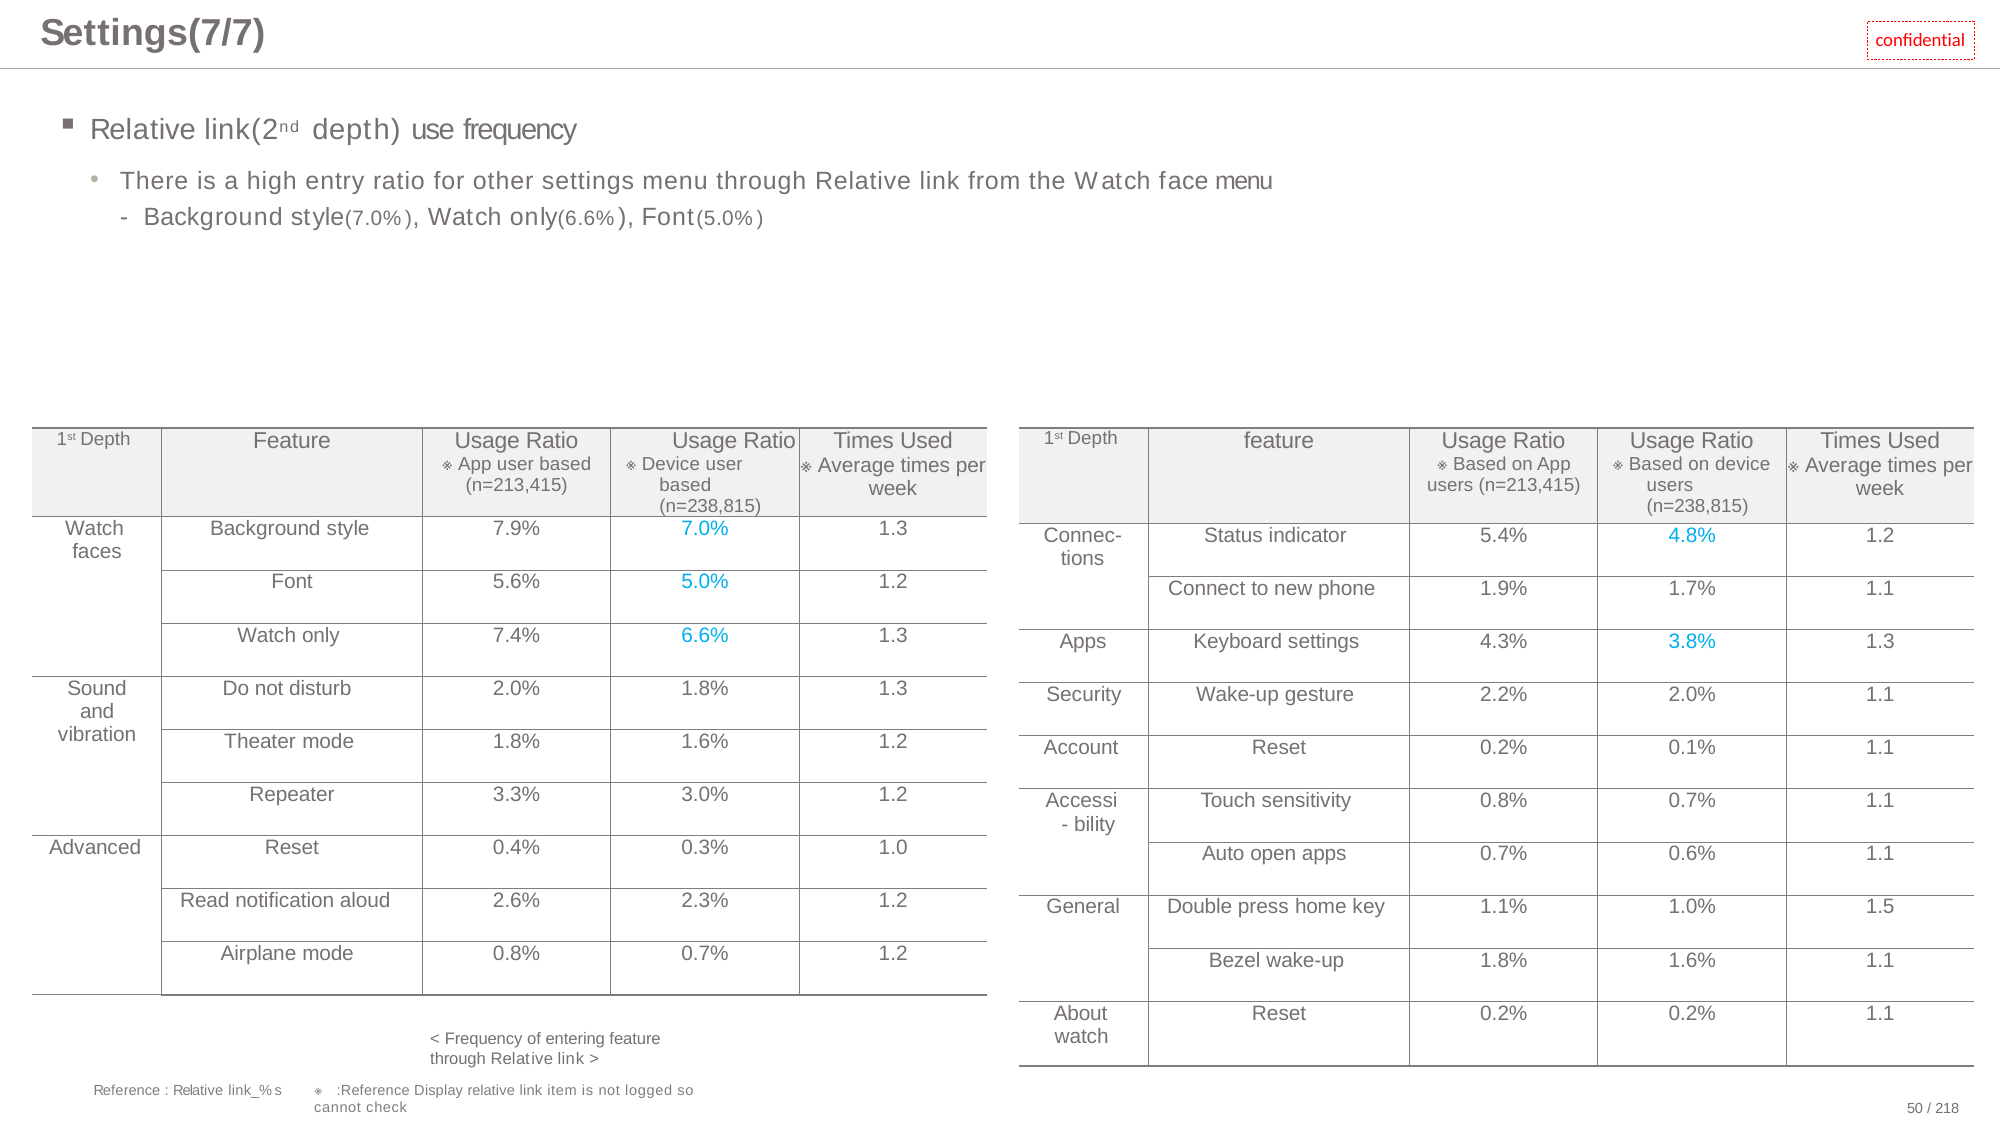

# Settings(7/7)
confidential
Relative link(2nd  depth) use frequency

There is a high entry ratio for other settings menu through Relative link from the Watch face menu
-  Background style(7.0%), Watch only(6.6%), Font(5.0%)
| 1st Depth | feature | Usage Ratio ※ Based on App users (n=213,415) | Usage Ratio ※ Based on device users (n=238,815) | Times Used ※ Average times per week |
| --- | --- | --- | --- | --- |
| Connec- tions | Status indicator | 5.4% | 4.8% | 1.2 |
|  | Connect to new phone | 1.9% | 1.7% | 1.1 |
| Apps | Keyboard settings | 4.3% | 3.8% | 1.3 |
| Security | Wake-up gesture | 2.2% | 2.0% | 1.1 |
| Account | Reset | 0.2% | 0.1% | 1.1 |
| Accessi- bility | Touch sensitivity | 0.8% | 0.7% | 1.1 |
|  | Auto open apps | 0.7% | 0.6% | 1.1 |
| General | Double press home key | 1.1% | 1.0% | 1.5 |
|  | Bezel wake-up | 1.8% | 1.6% | 1.1 |
| About watch | Reset | 0.2% | 0.2% | 1.1 |
| 1st Depth | Feature | Usage Ratio ※ App user based (n=213,415) | Usage Ratio ※ Device user based (n=238,815) | Times Used ※ Average times per week |
| --- | --- | --- | --- | --- |
| Watch faces | Background style | 7.9% | 7.0% | 1.3 |
|  | Font | 5.6% | 5.0% | 1.2 |
|  | Watch only | 7.4% | 6.6% | 1.3 |
| Sound and vibration | Do not disturb | 2.0% | 1.8% | 1.3 |
|  | Theater mode | 1.8% | 1.6% | 1.2 |
|  | Repeater | 3.3% | 3.0% | 1.2 |
| Advanced | Reset | 0.4% | 0.3% | 1.0 |
|  | Read notification aloud | 2.6% | 2.3% | 1.2 |
|  | Airplane mode | 0.8% | 0.7% | 1.2 |
< Frequency of entering feature through Relative link >
Reference : Relative link_%s
※:Reference Display relative link item is not logged so cannot check
50 / 218